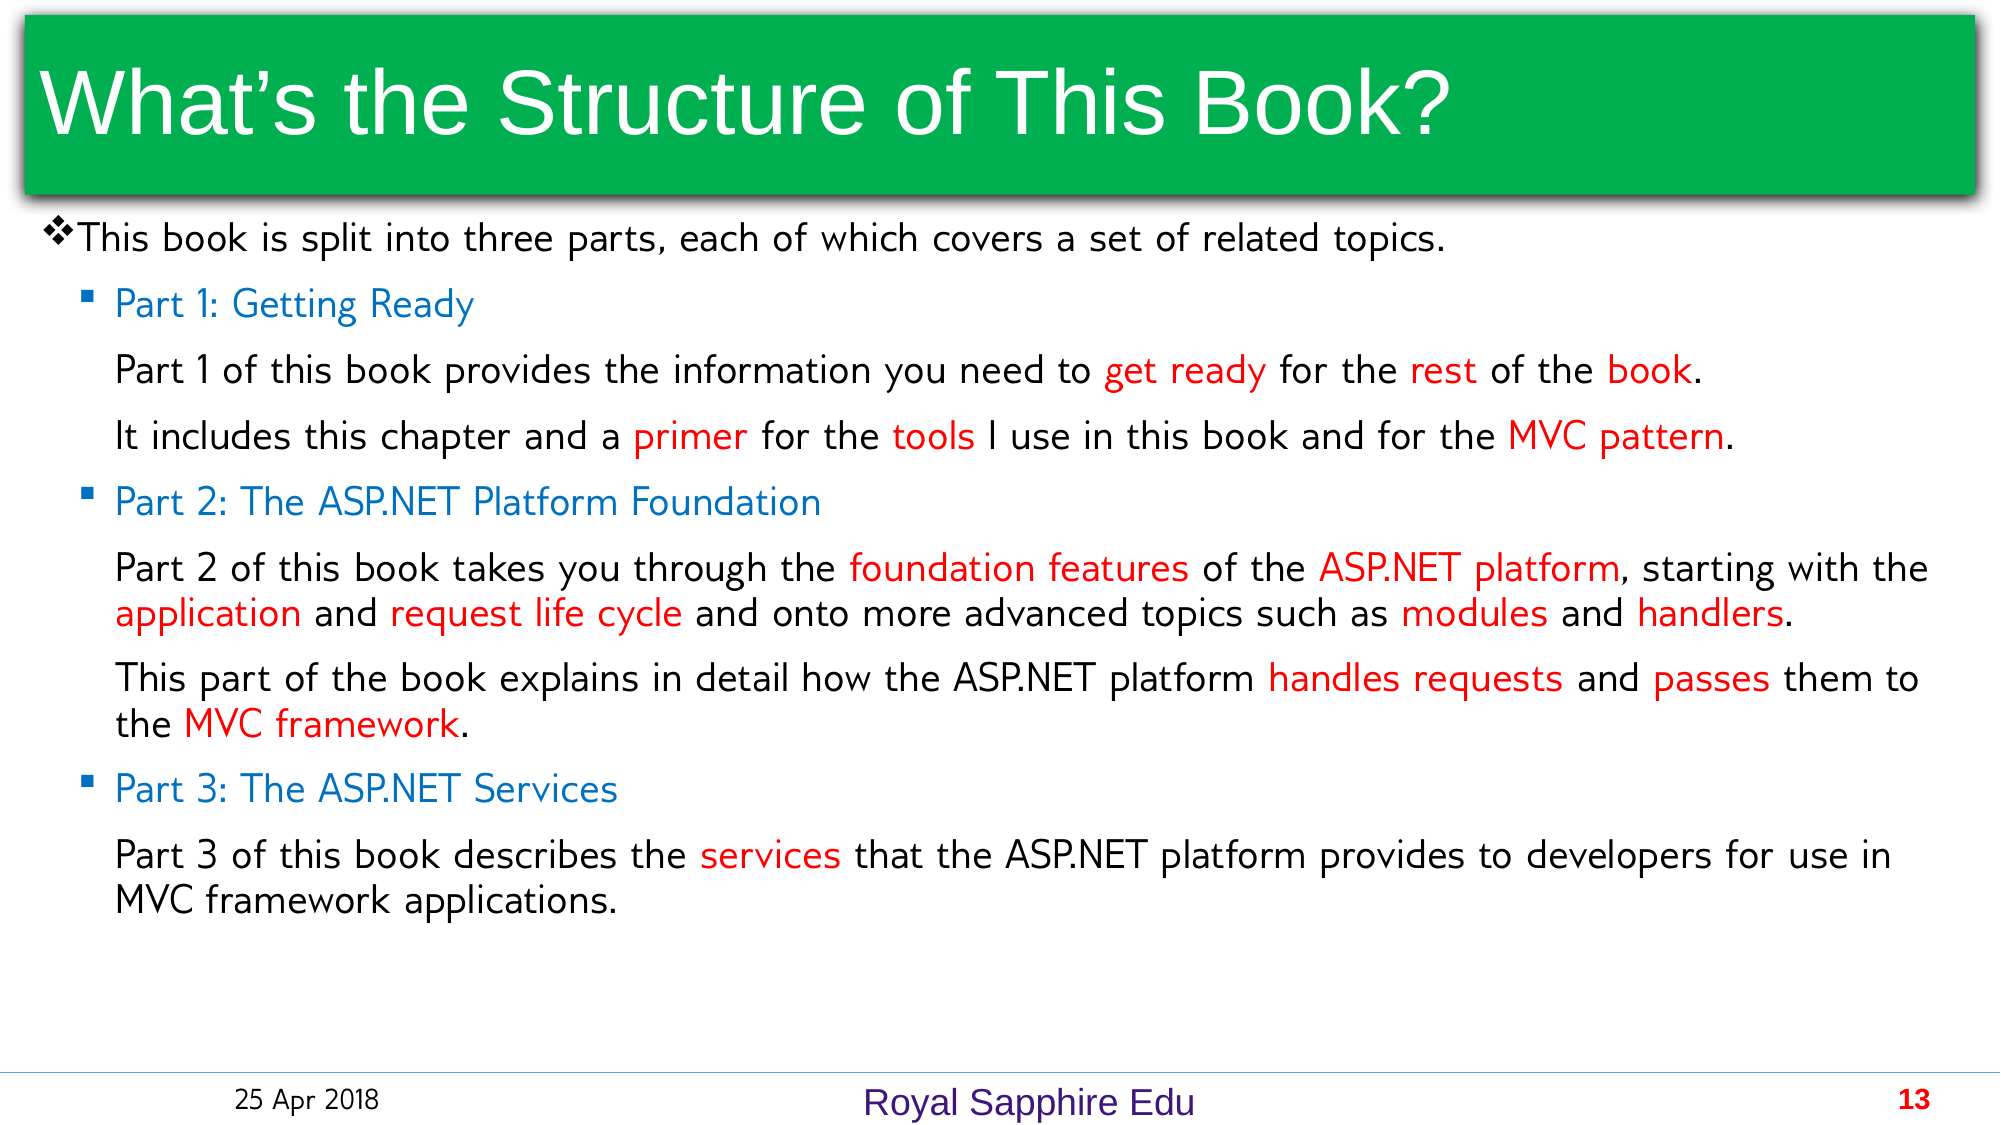

# What’s the Structure of This Book?
This book is split into three parts, each of which covers a set of related topics.
Part 1: Getting Ready
Part 1 of this book provides the information you need to get ready for the rest of the book.
It includes this chapter and a primer for the tools I use in this book and for the MVC pattern.
Part 2: The ASP.NET Platform Foundation
Part 2 of this book takes you through the foundation features of the ASP.NET platform, starting with the application and request life cycle and onto more advanced topics such as modules and handlers.
This part of the book explains in detail how the ASP.NET platform handles requests and passes them to the MVC framework.
Part 3: The ASP.NET Services
Part 3 of this book describes the services that the ASP.NET platform provides to developers for use in MVC framework applications.
25 Apr 2018
13